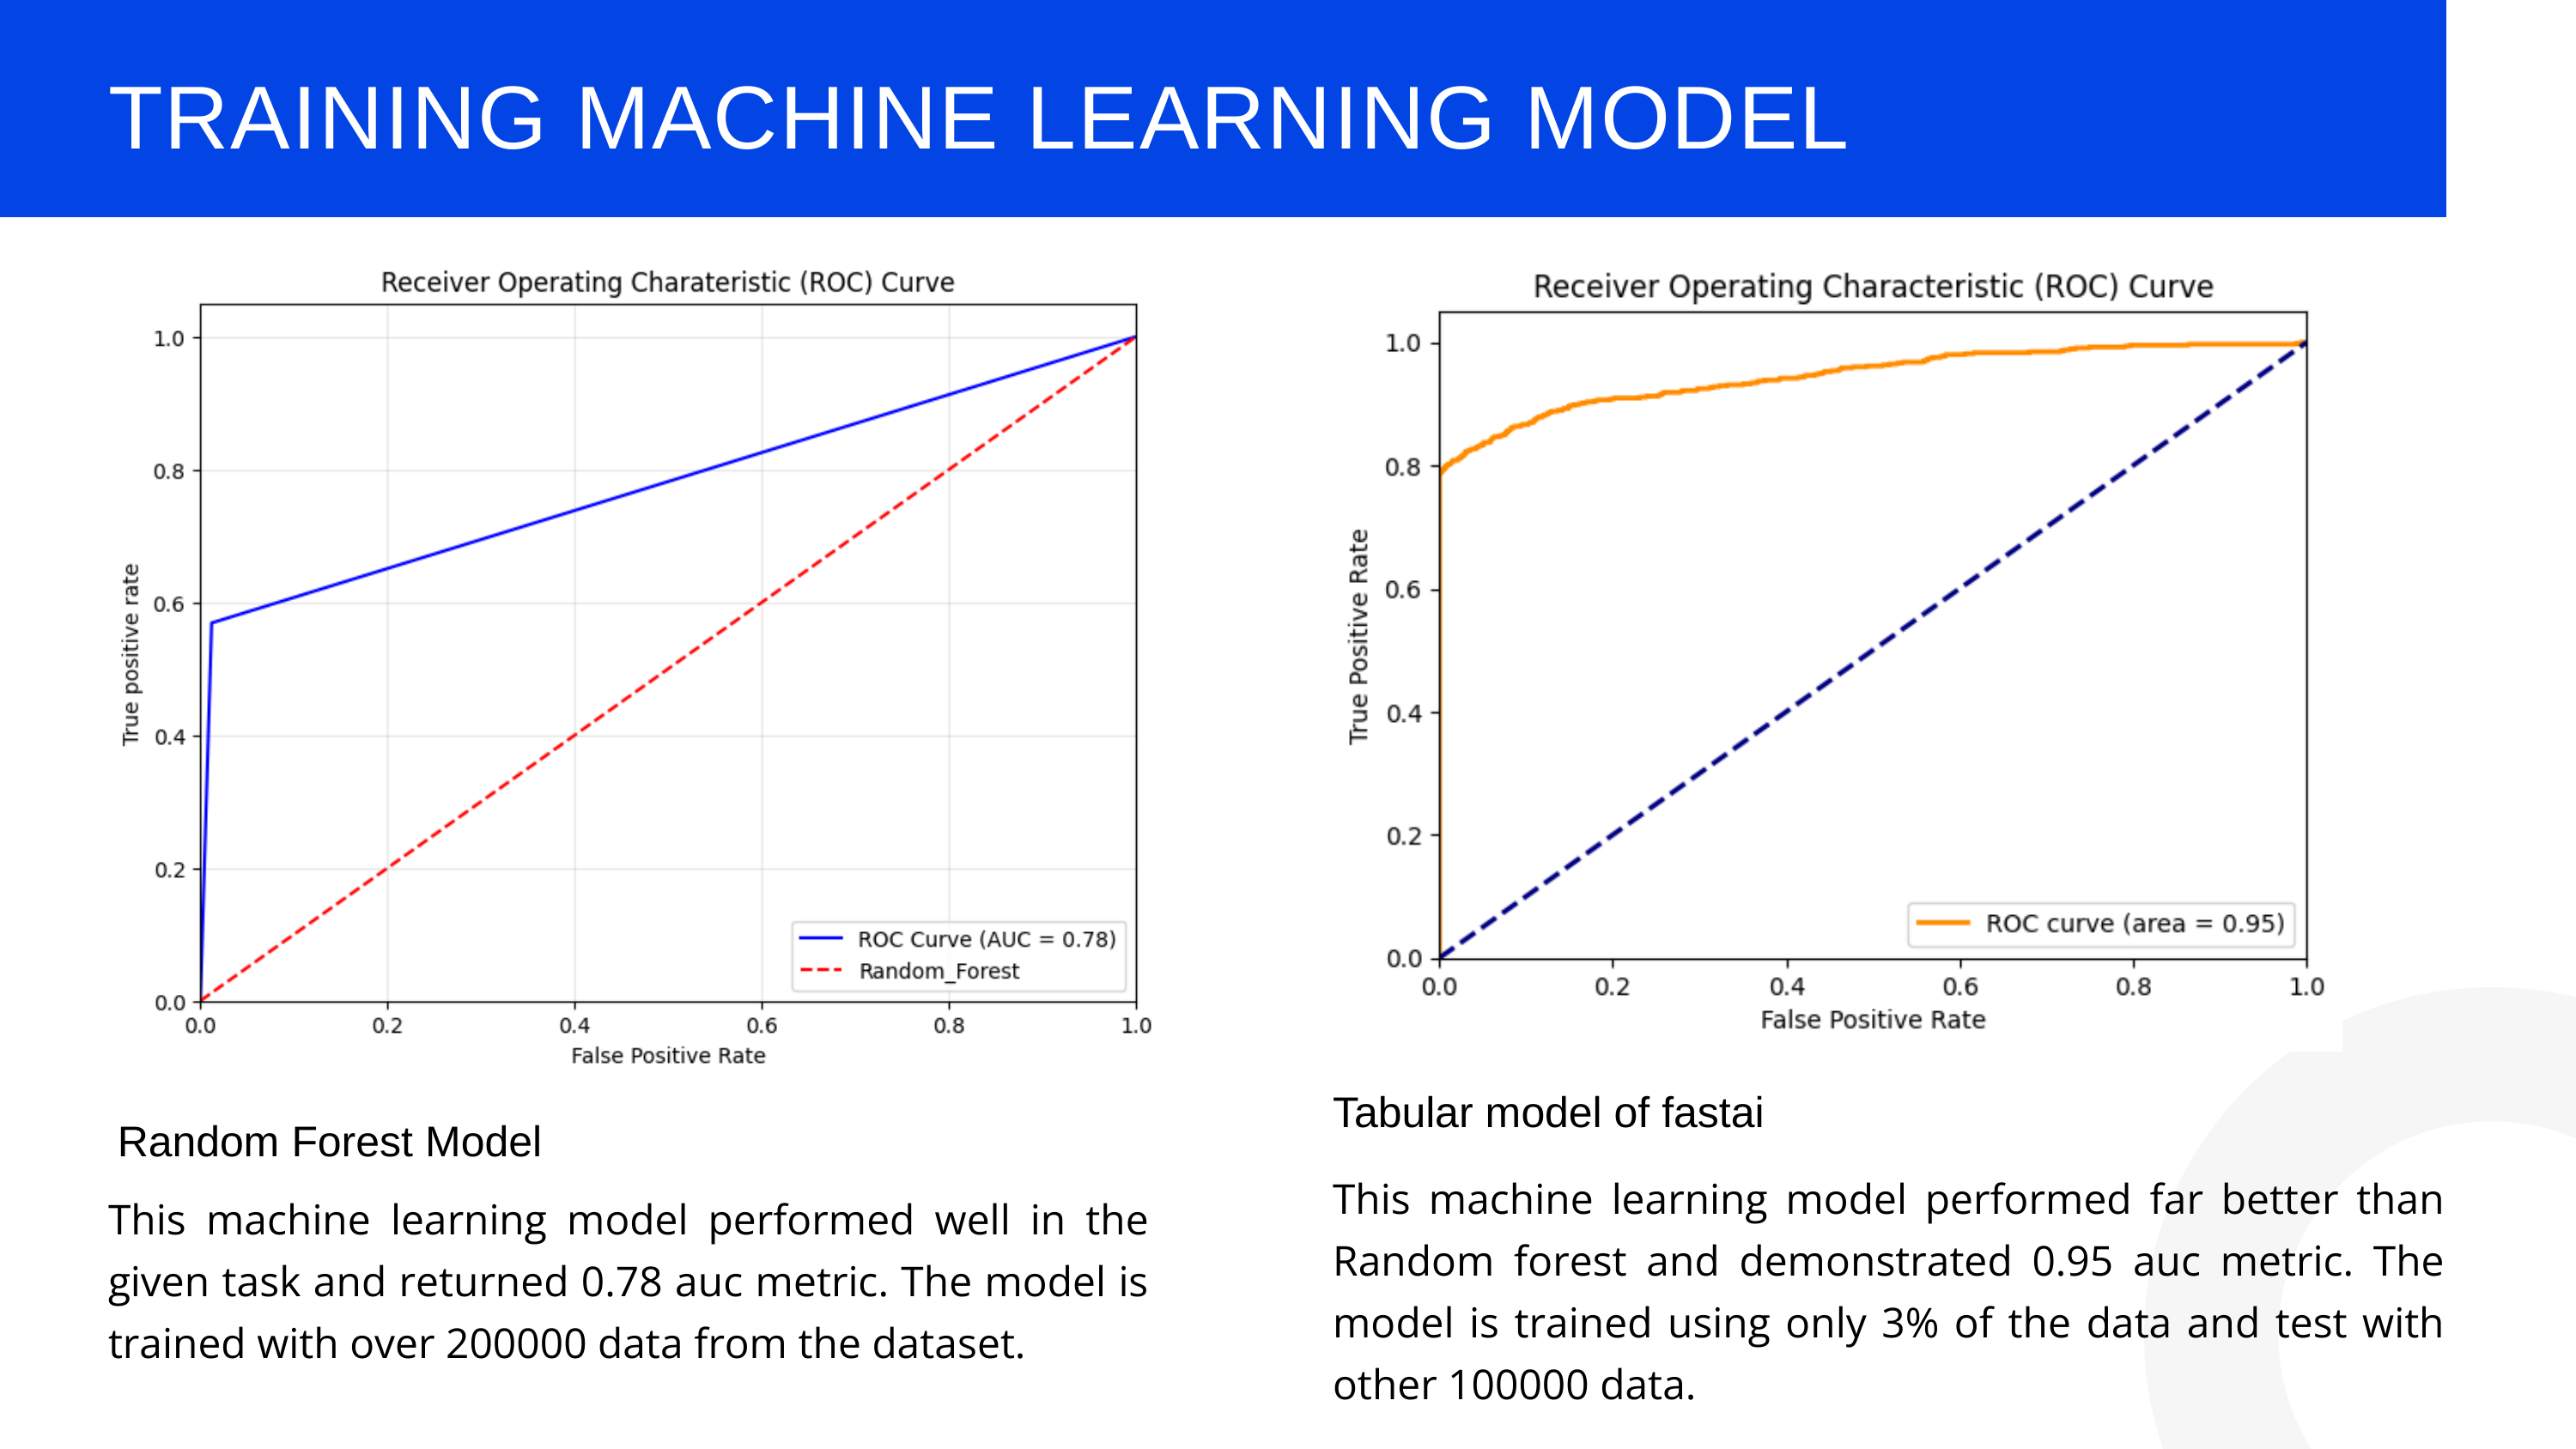

TRAINING MACHINE LEARNING MODEL

Tabular model of fastai
Random Forest Model
This machine learning model performed far better than Random forest and demonstrated 0.95 auc metric. The model is trained using only 3% of the data and test with other 100000 data.
This machine learning model performed well in the given task and returned 0.78 auc metric. The model is trained with over 200000 data from the dataset.